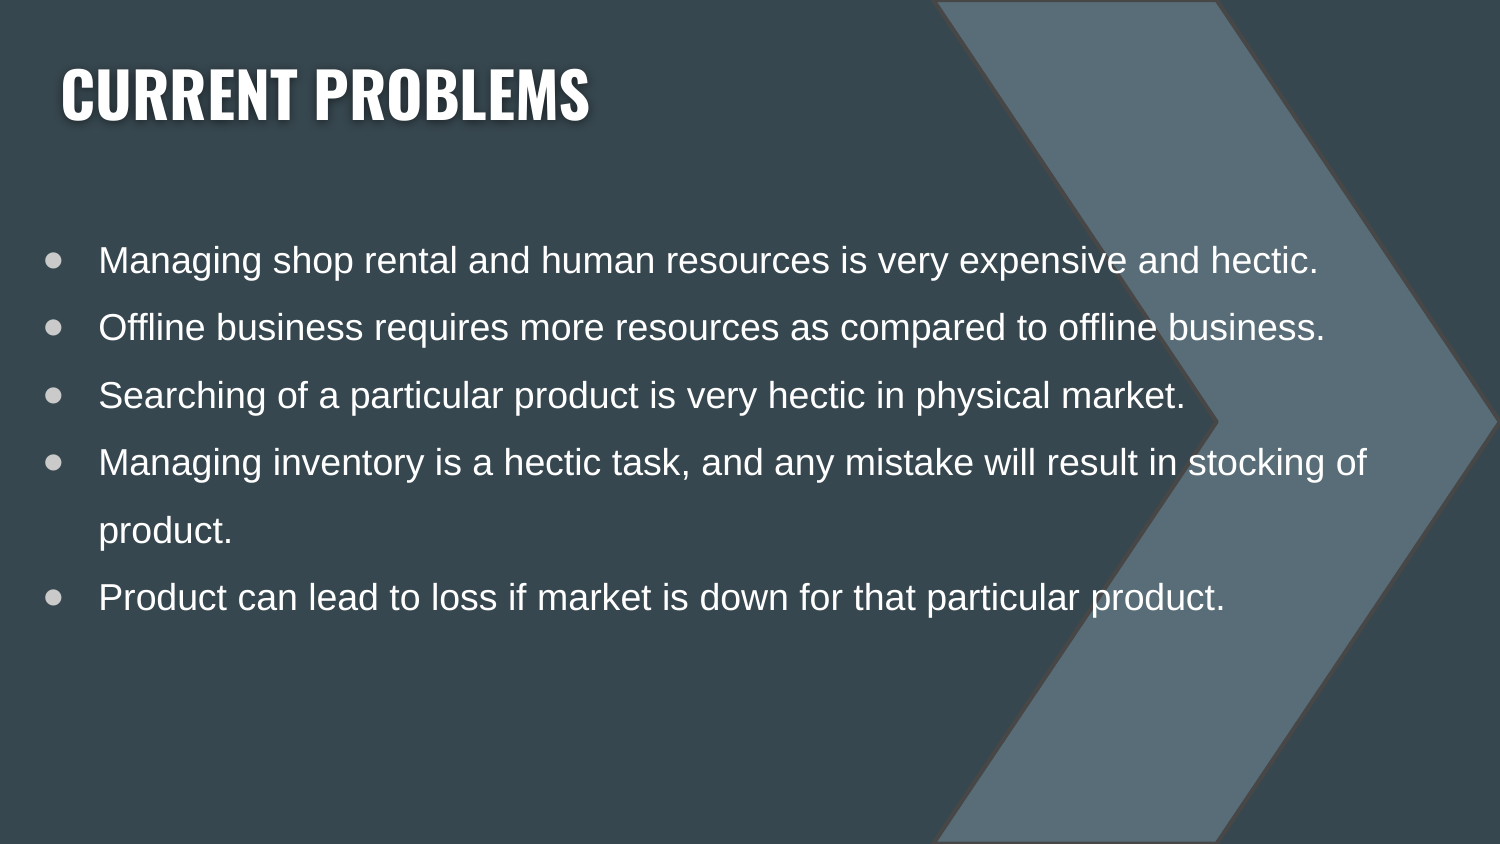

# CURRENT PROBLEMS
Managing shop rental and human resources is very expensive and hectic.
Offline business requires more resources as compared to offline business.
Searching of a particular product is very hectic in physical market.
Managing inventory is a hectic task, and any mistake will result in stocking of product.
Product can lead to loss if market is down for that particular product.